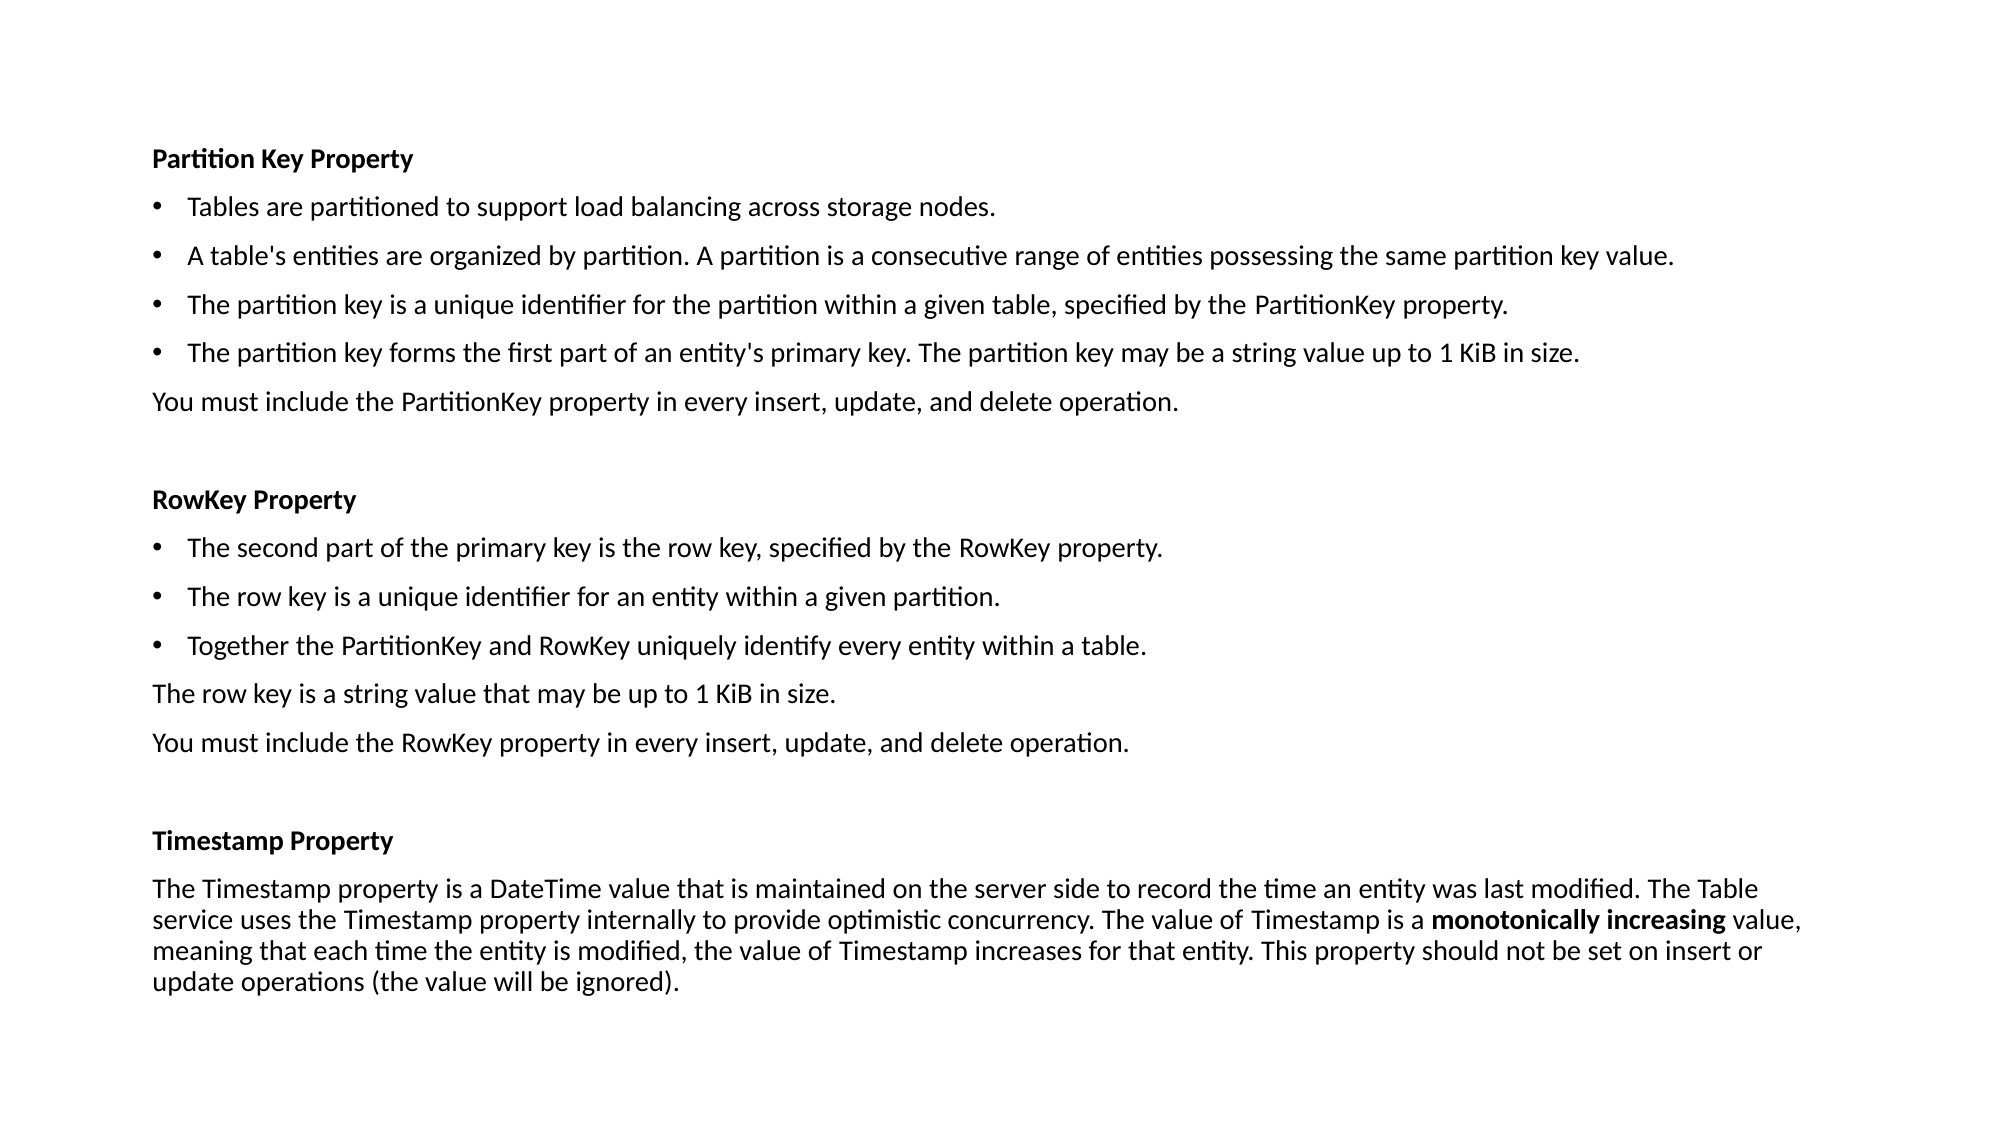

Partition Key Property
Tables are partitioned to support load balancing across storage nodes.
A table's entities are organized by partition. A partition is a consecutive range of entities possessing the same partition key value.
The partition key is a unique identifier for the partition within a given table, specified by the PartitionKey property.
The partition key forms the first part of an entity's primary key. The partition key may be a string value up to 1 KiB in size.
You must include the PartitionKey property in every insert, update, and delete operation.

RowKey Property
The second part of the primary key is the row key, specified by the RowKey property.
The row key is a unique identifier for an entity within a given partition.
Together the PartitionKey and RowKey uniquely identify every entity within a table.
The row key is a string value that may be up to 1 KiB in size.
You must include the RowKey property in every insert, update, and delete operation.

Timestamp Property
The Timestamp property is a DateTime value that is maintained on the server side to record the time an entity was last modified. The Table service uses the Timestamp property internally to provide optimistic concurrency. The value of Timestamp is a monotonically increasing value, meaning that each time the entity is modified, the value of Timestamp increases for that entity. This property should not be set on insert or update operations (the value will be ignored).